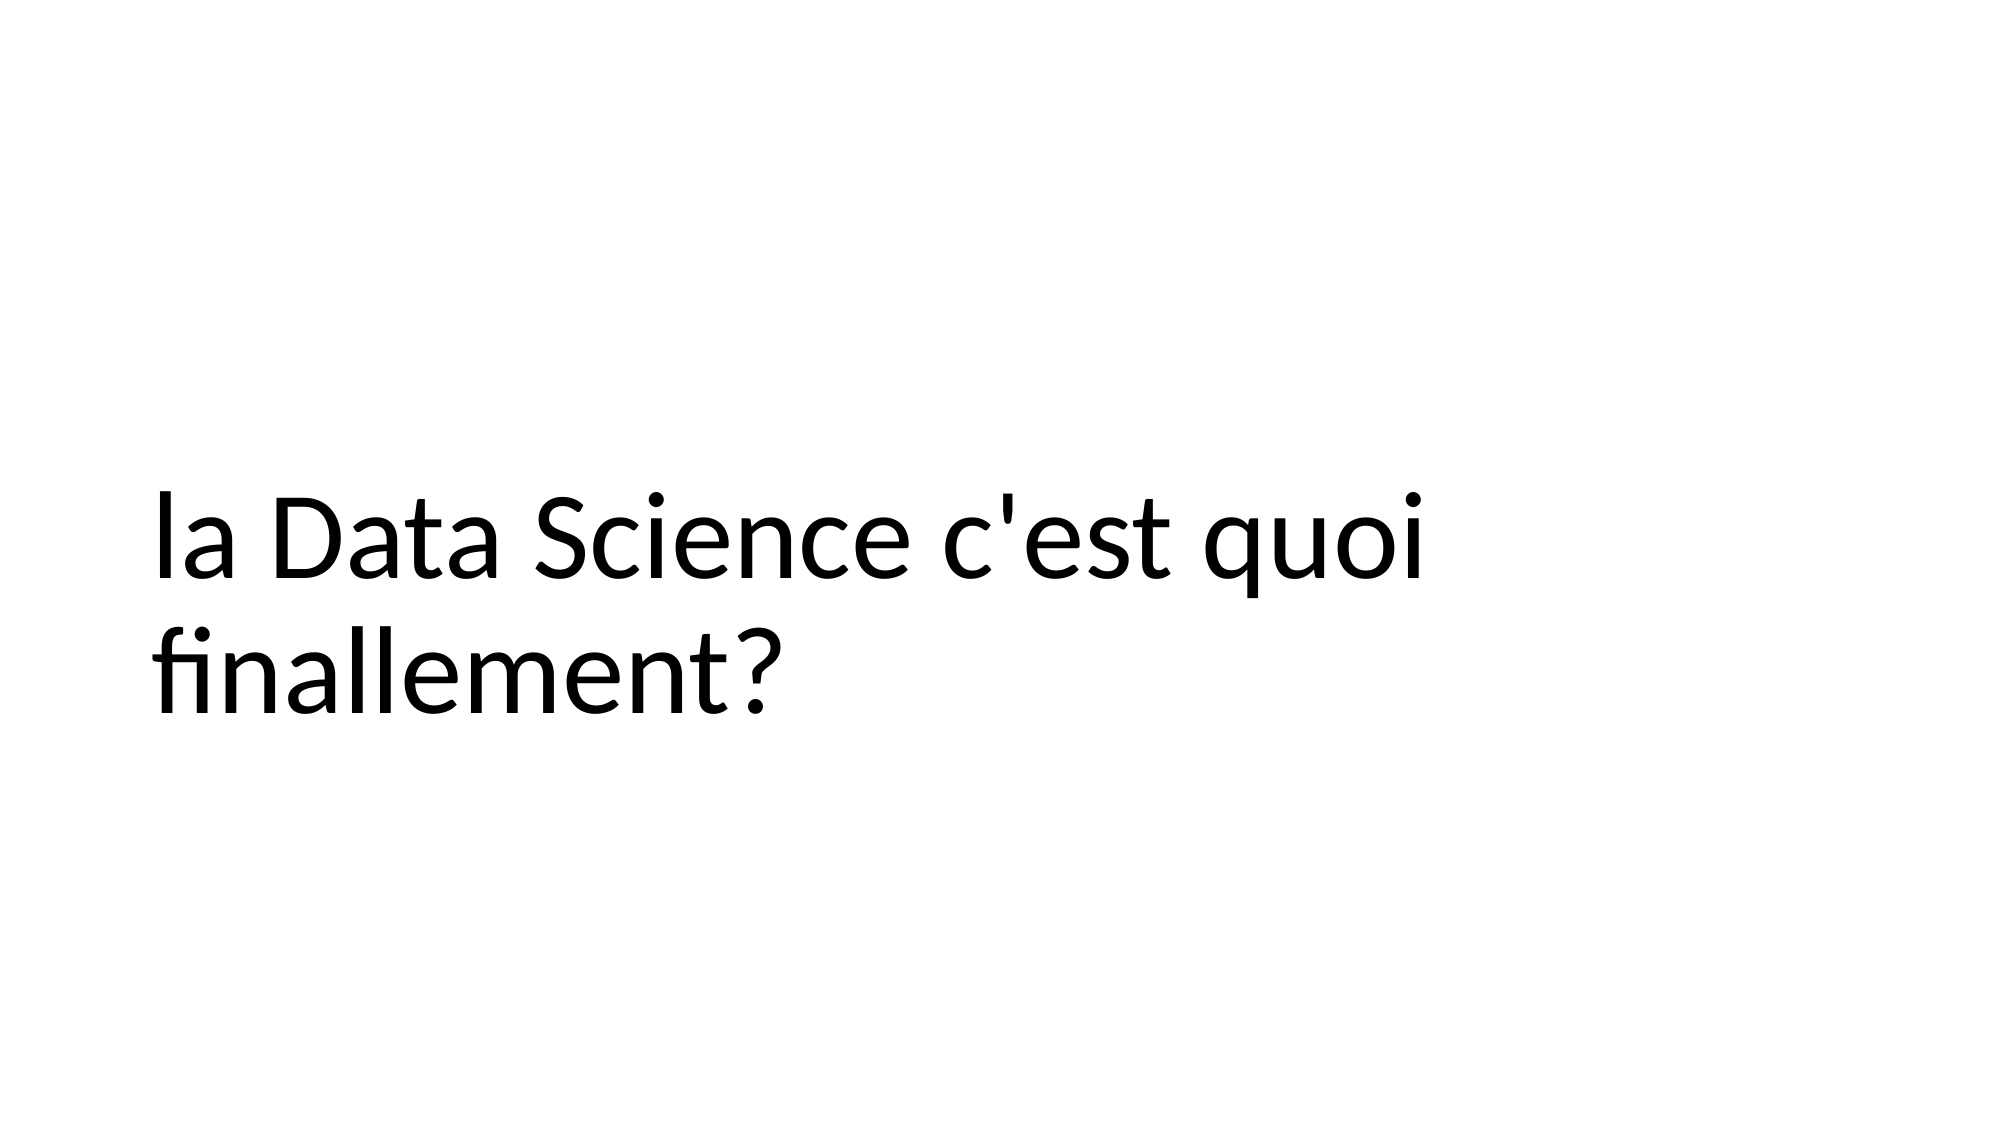

# la Data Science c'est quoi finallement?